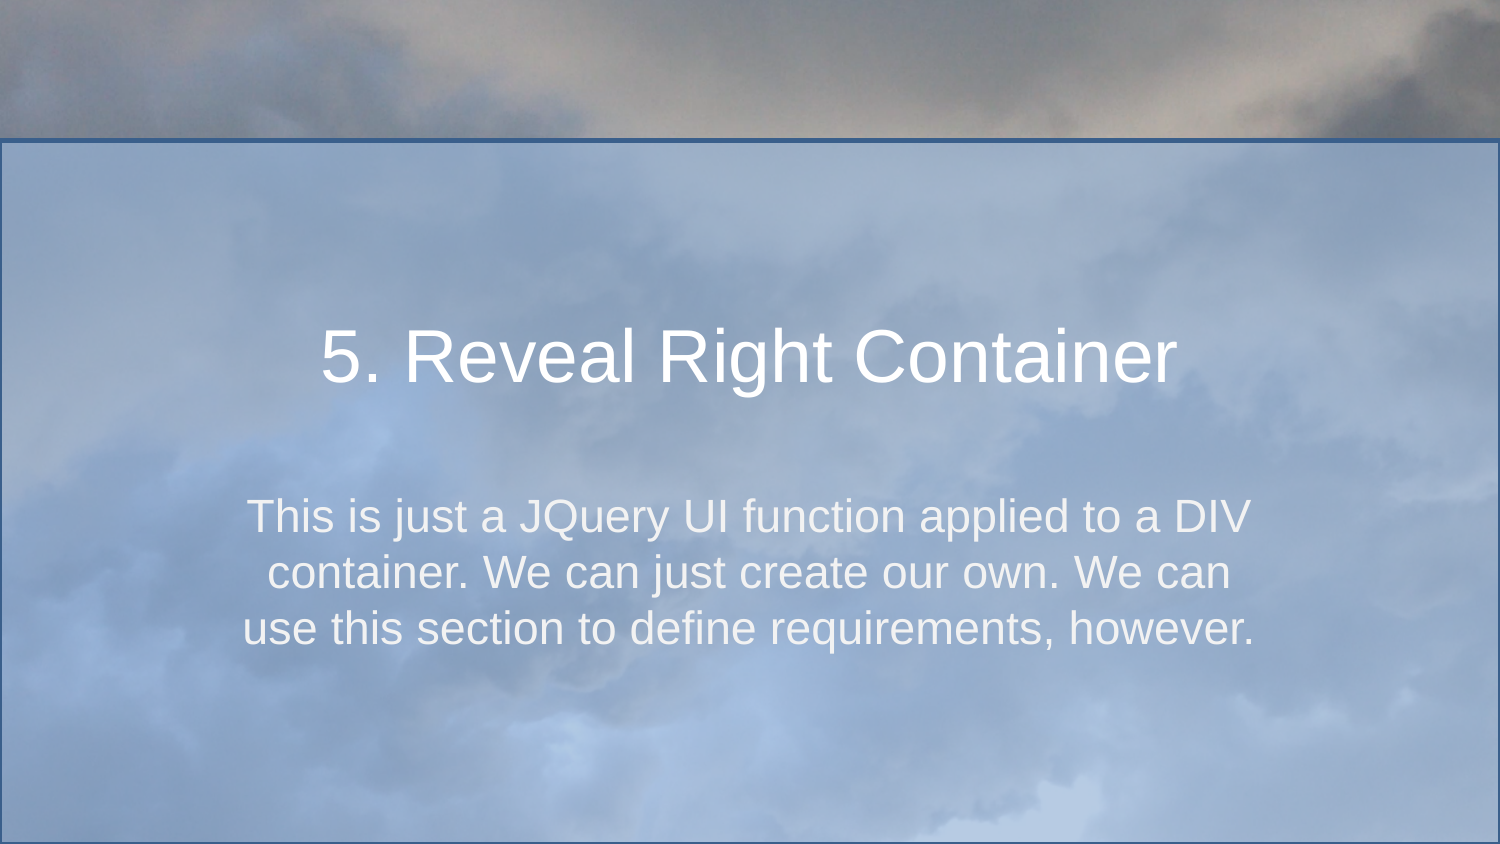

# 5. Reveal Right Container
This is just a JQuery UI function applied to a DIV container. We can just create our own. We can use this section to define requirements, however.